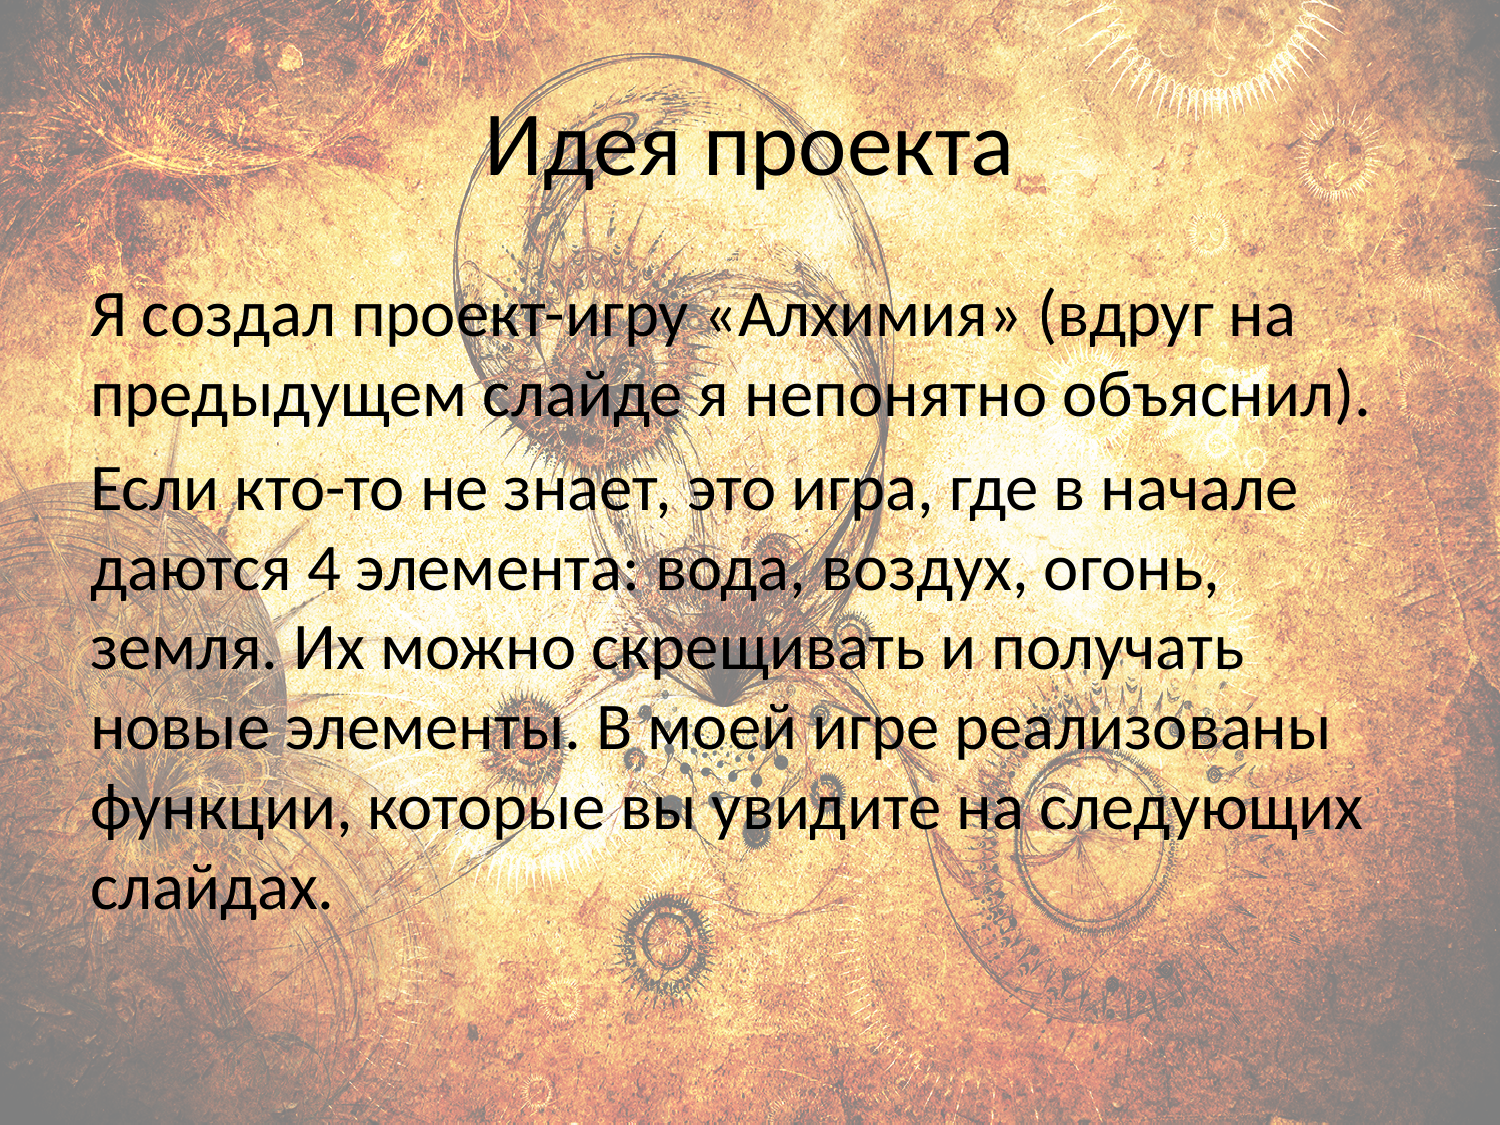

# Идея проекта
Я создал проект-игру «Алхимия» (вдруг на предыдущем слайде я непонятно объяснил).
Если кто-то не знает, это игра, где в начале даются 4 элемента: вода, воздух, огонь, земля. Их можно скрещивать и получать новые элементы. В моей игре реализованы функции, которые вы увидите на следующих слайдах.